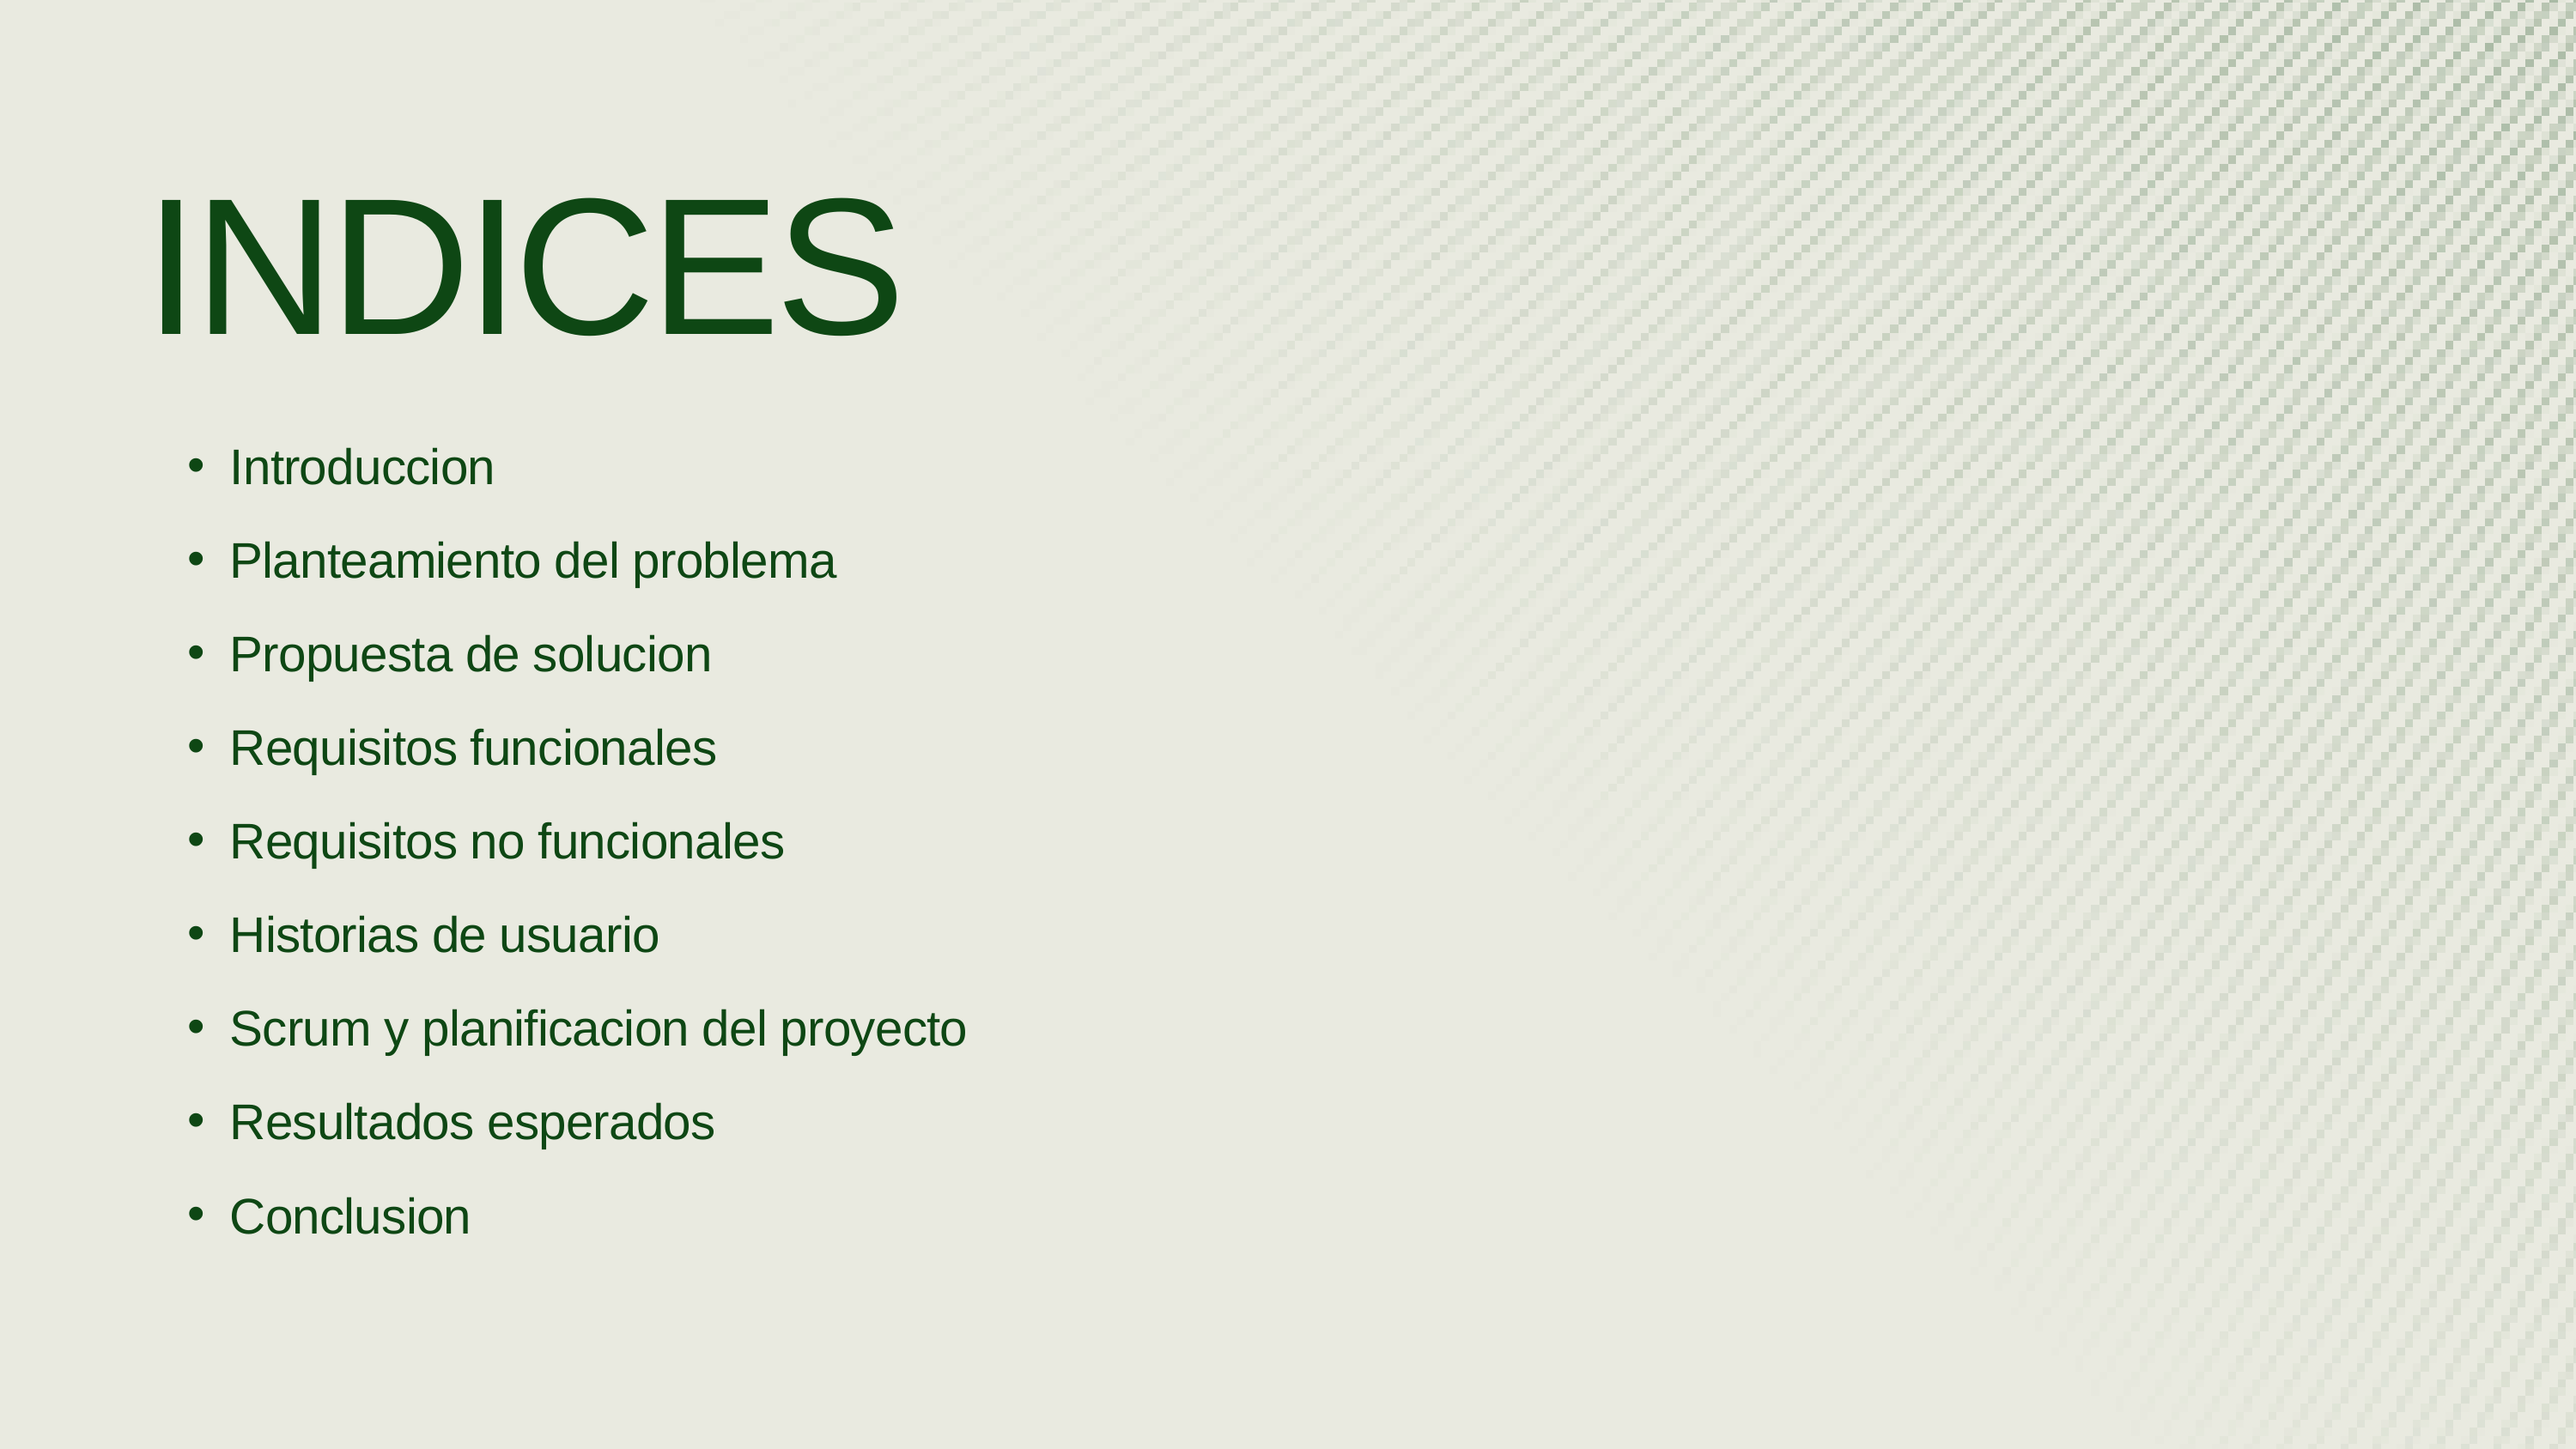

INDICES
Introduccion
Planteamiento del problema
Propuesta de solucion
Requisitos funcionales
Requisitos no funcionales
Historias de usuario
Scrum y planificacion del proyecto
Resultados esperados
Conclusion